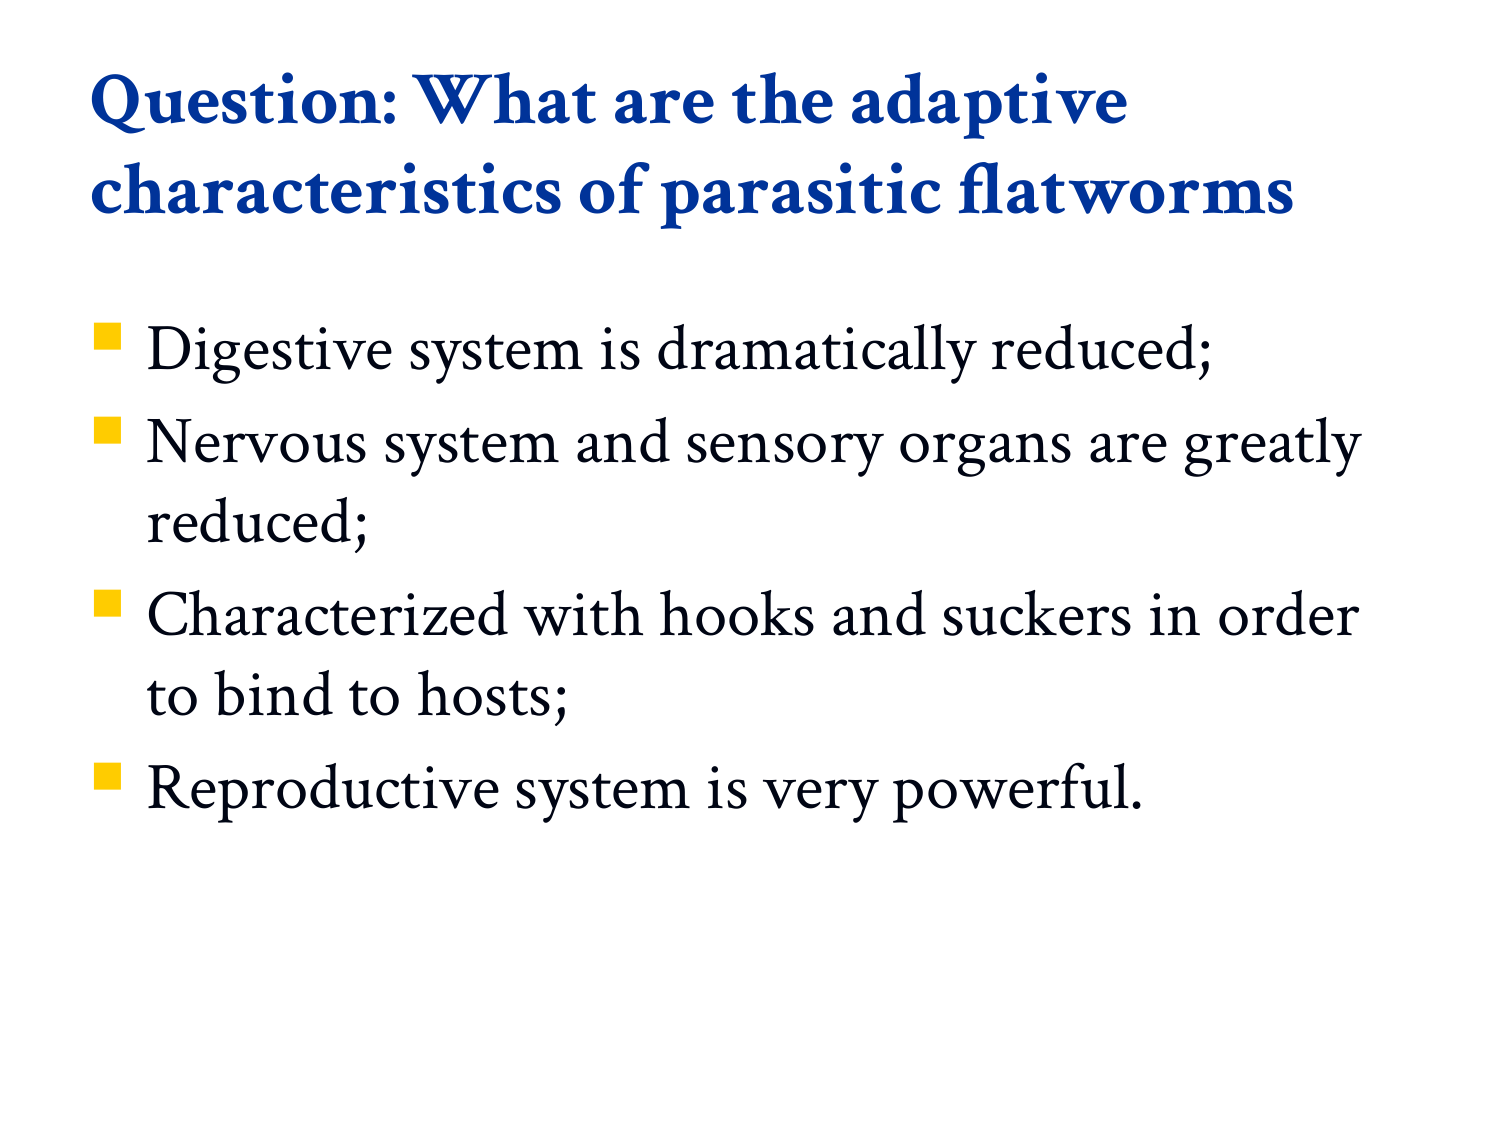

# Question: What are the adaptive     characteristics of parasitic flatworms
Digestive system is dramatically reduced;
Nervous system and sensory organs are greatly reduced;
Characterized with hooks and suckers in order to bind to hosts;
Reproductive system is very powerful.